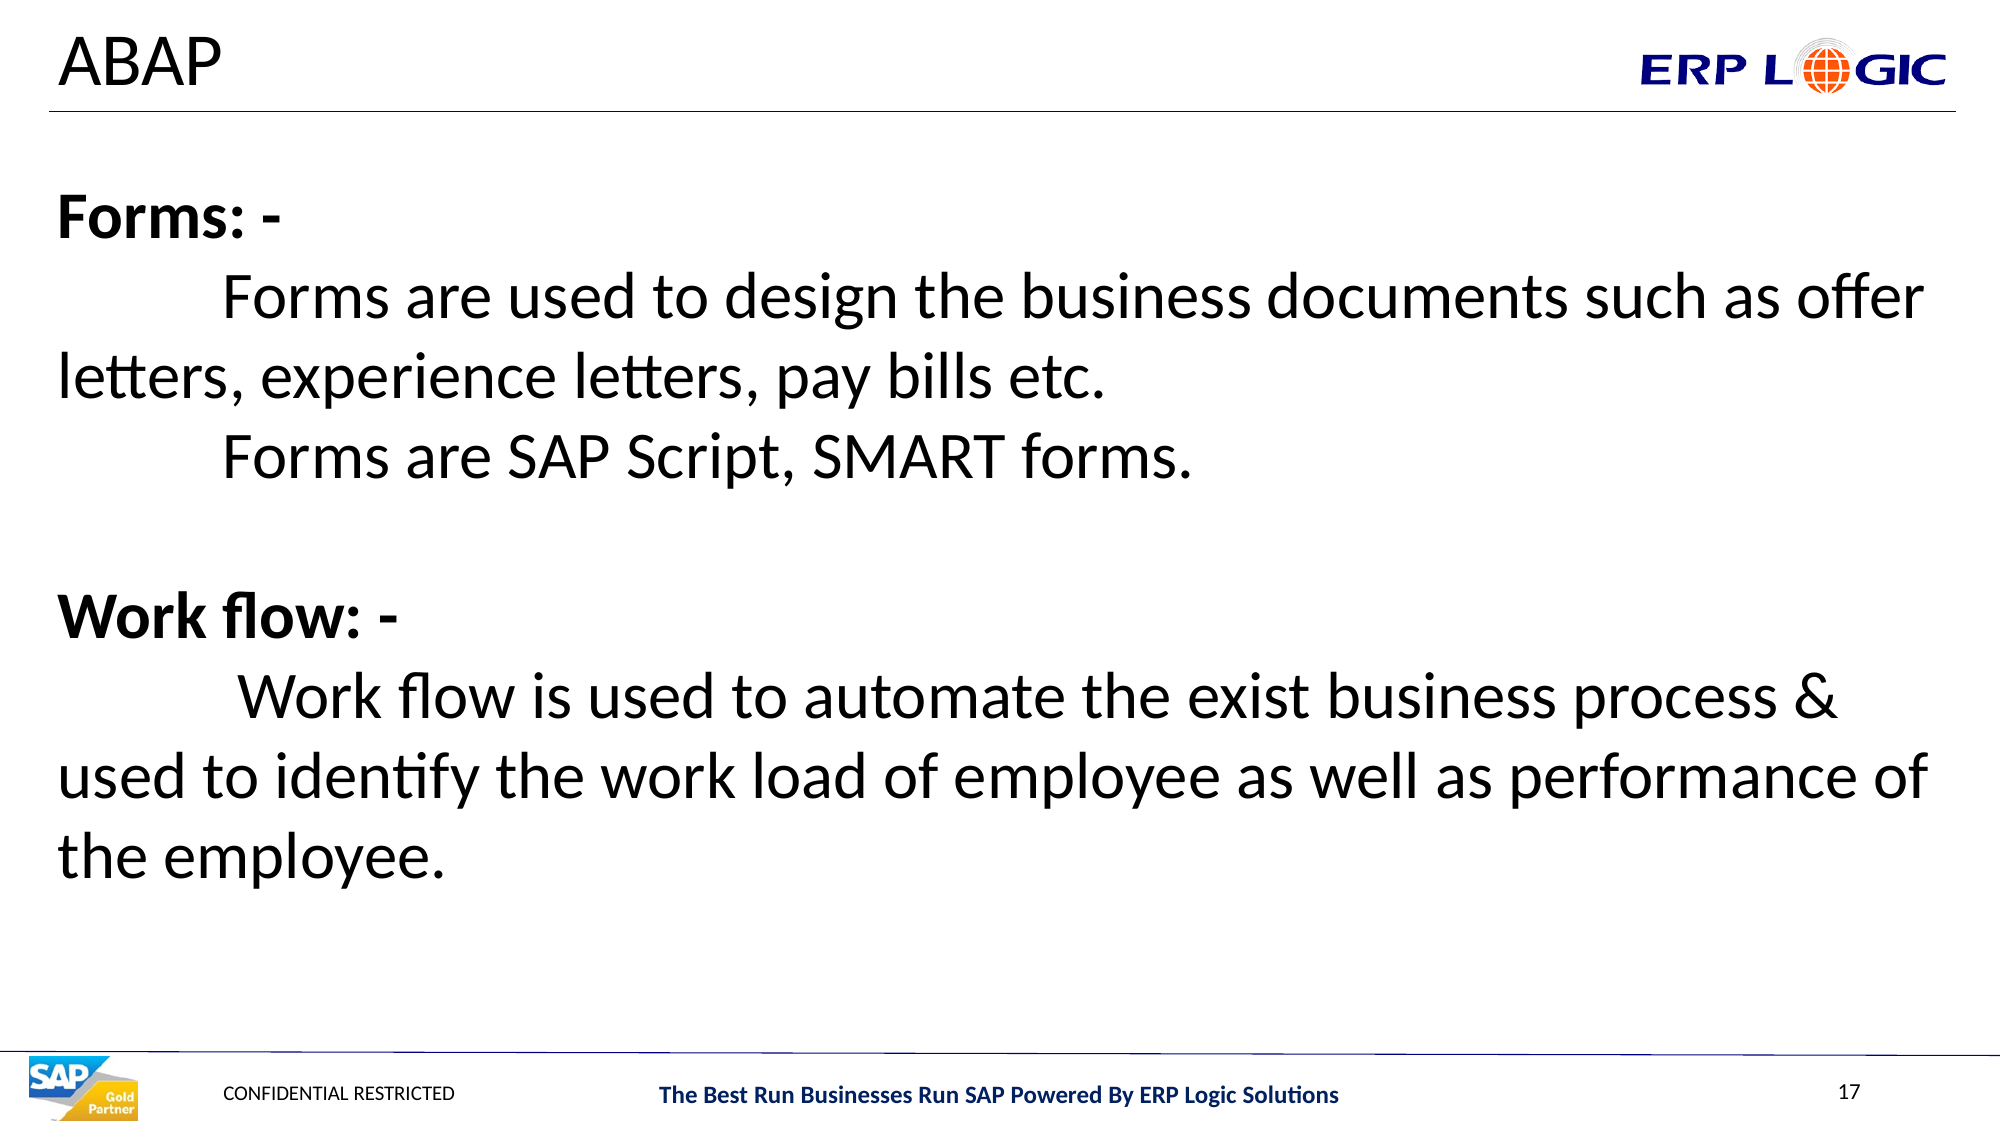

# ABAP
Forms: -
           Forms are used to design the business documents such as offer letters, experience letters, pay bills etc.
           Forms are SAP Script, SMART forms.

Work flow: -
            Work flow is used to automate the exist business process & used to identify the work load of employee as well as performance of the employee.